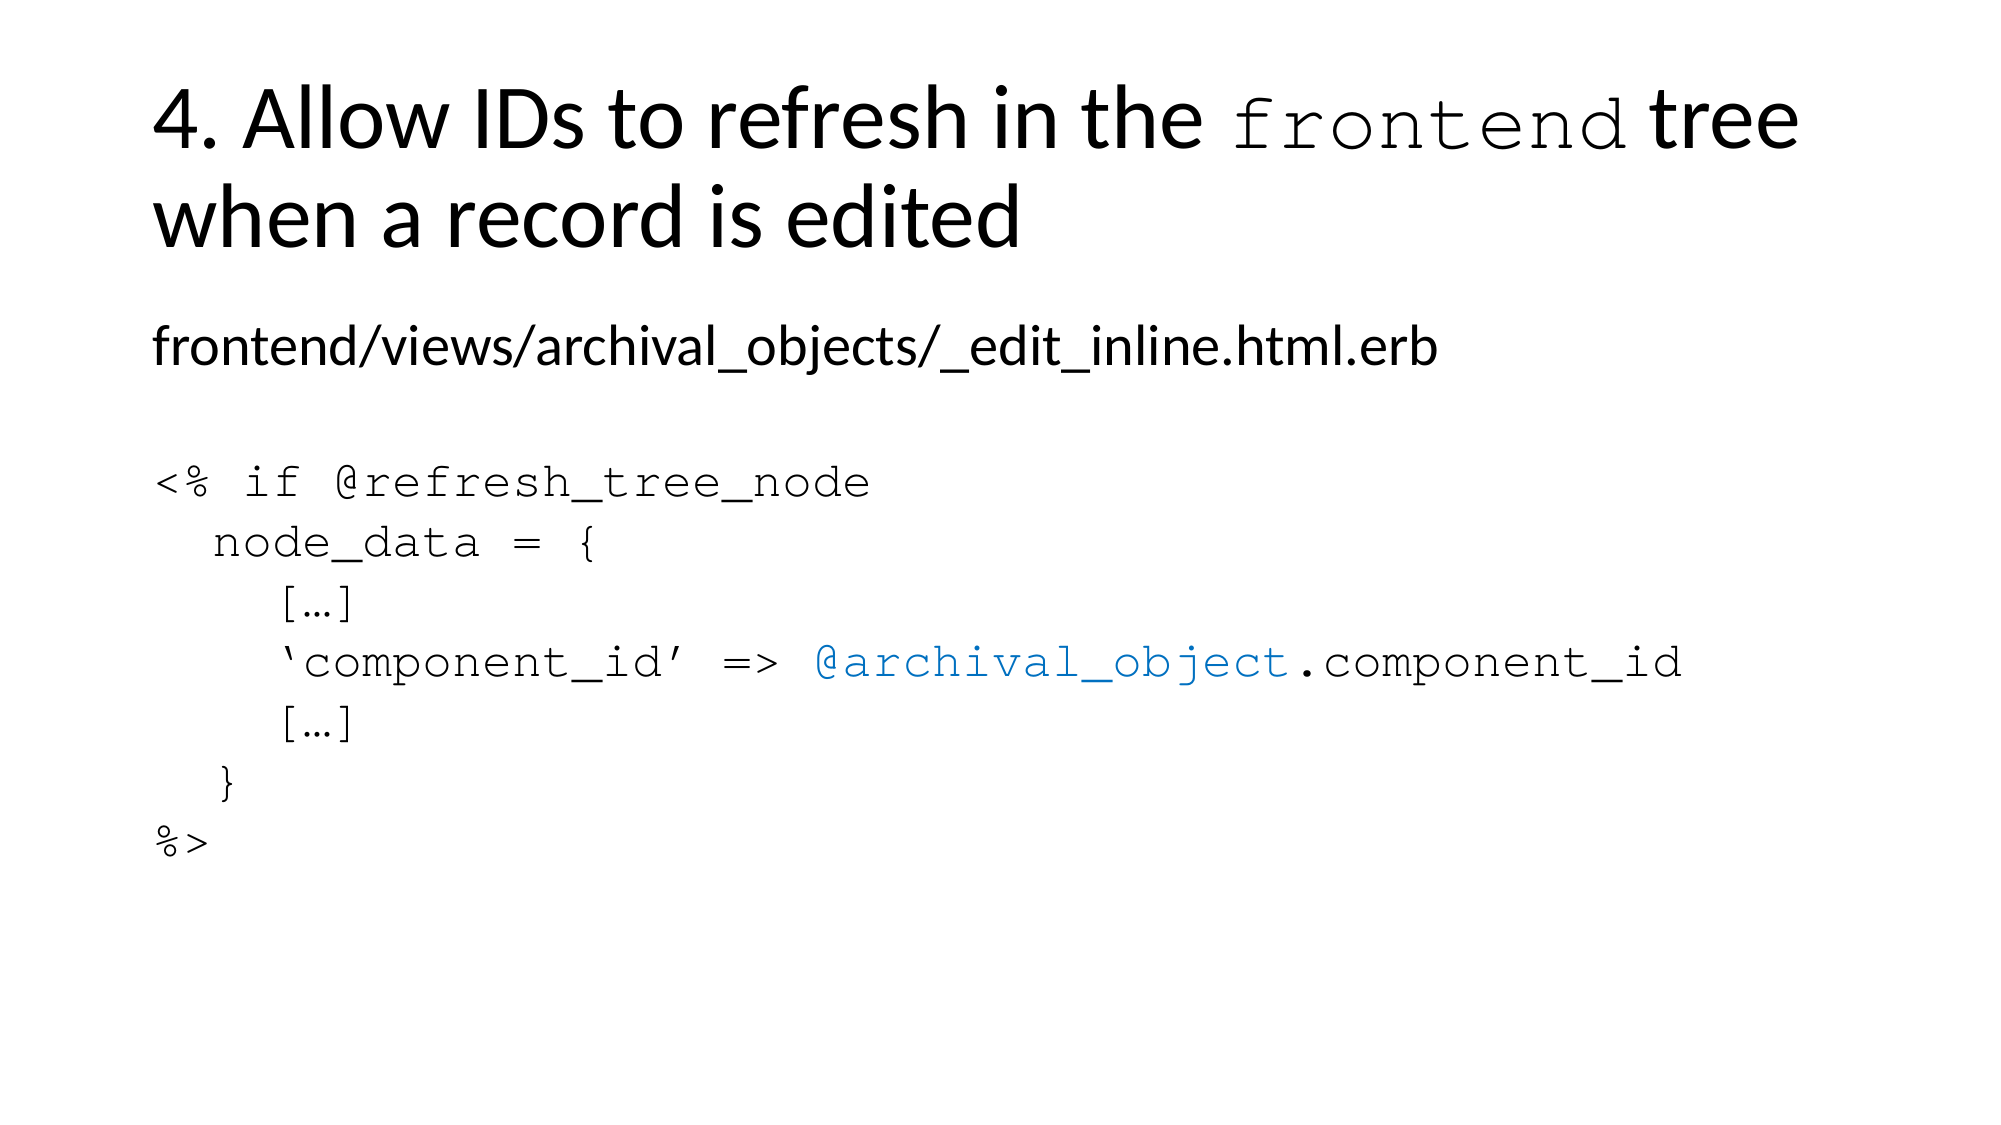

# 4. Allow IDs to refresh in the frontend tree when a record is edited
frontend/views/archival_objects/_edit_inline.html.erb

<% if @refresh_tree_node
  node_data = {
    […]
    ‘component_id’ => @archival_object.component_id
    […]
  }
%>